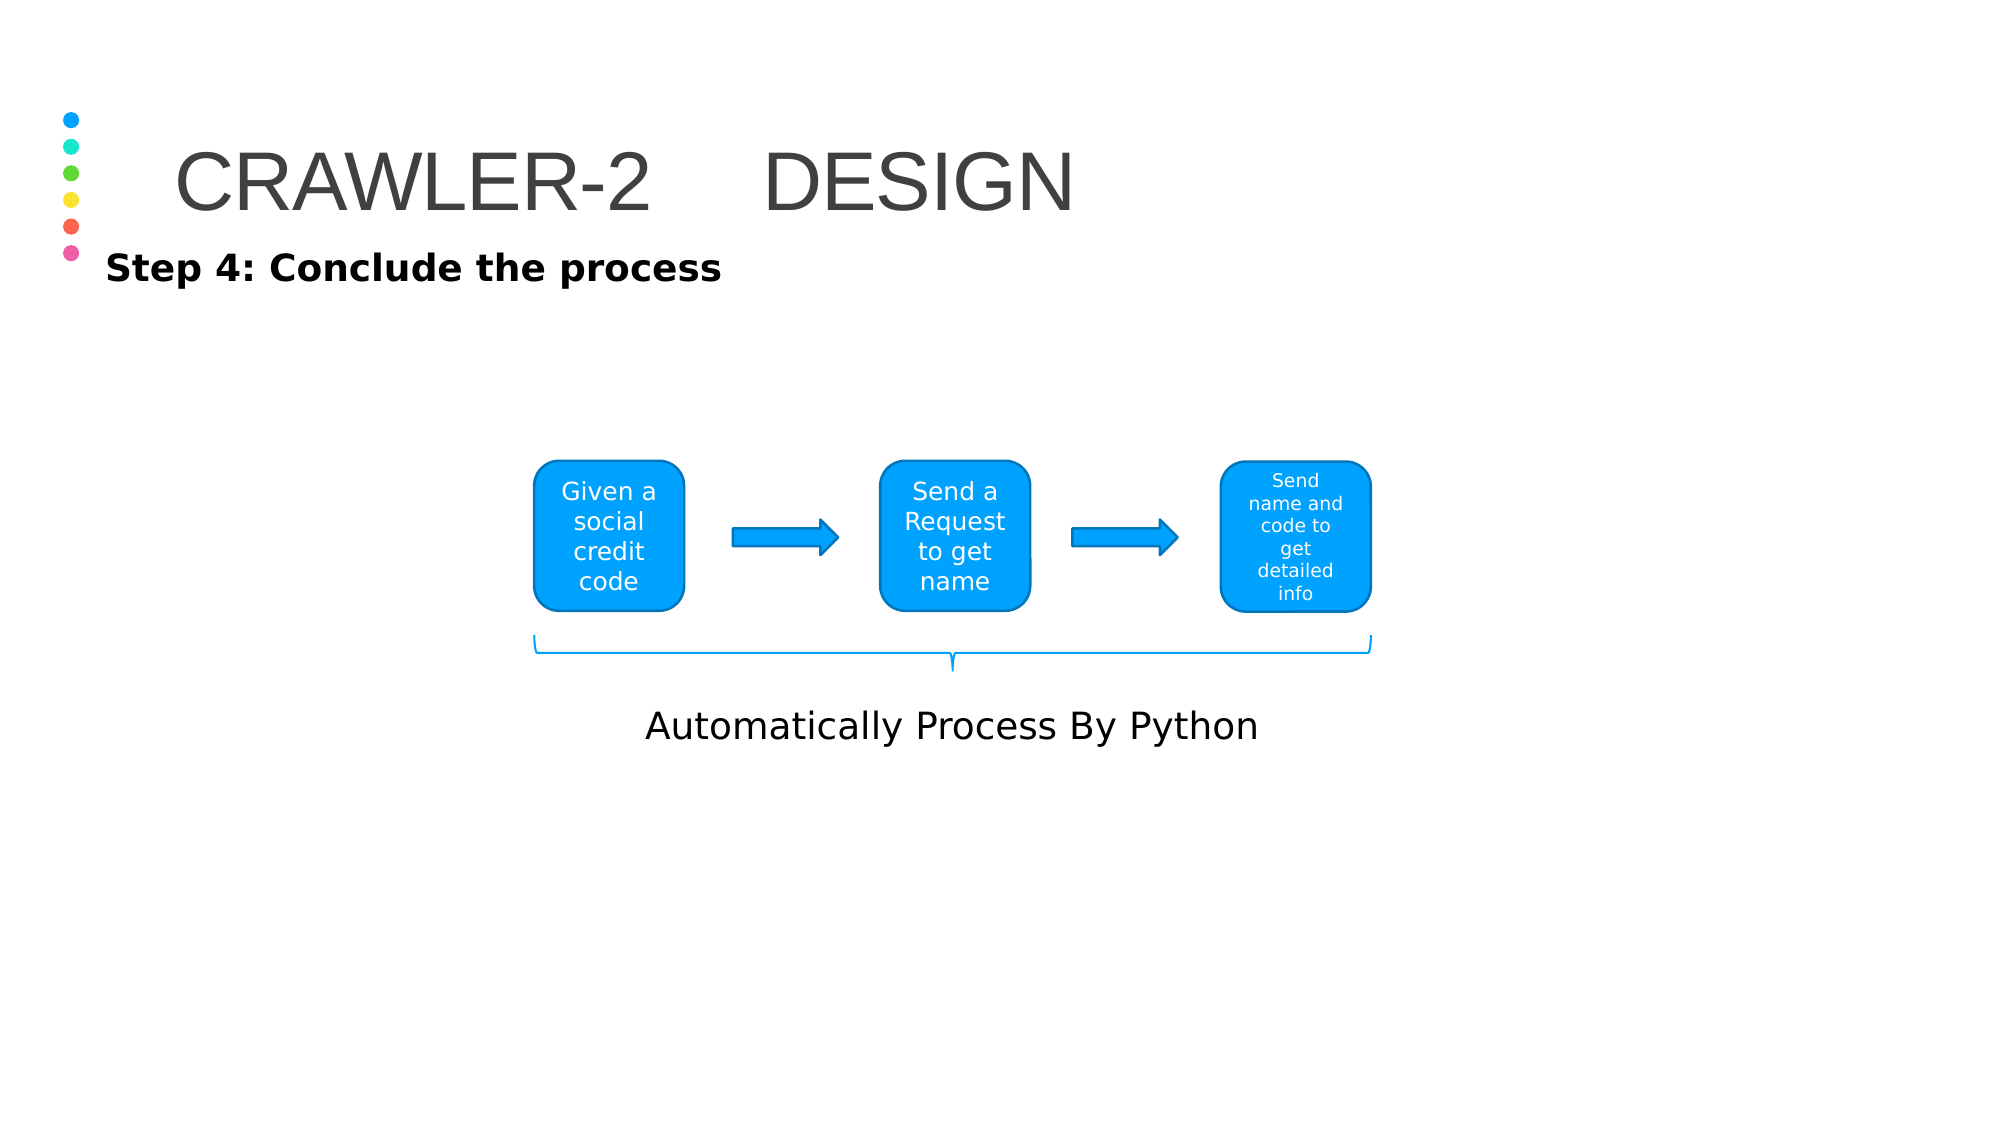

# Crawler-2     design

Step 4: Conclude the process
Given a social credit code
Send a Request to get name
Send name and code to get detailed info

Automatically Process By Python